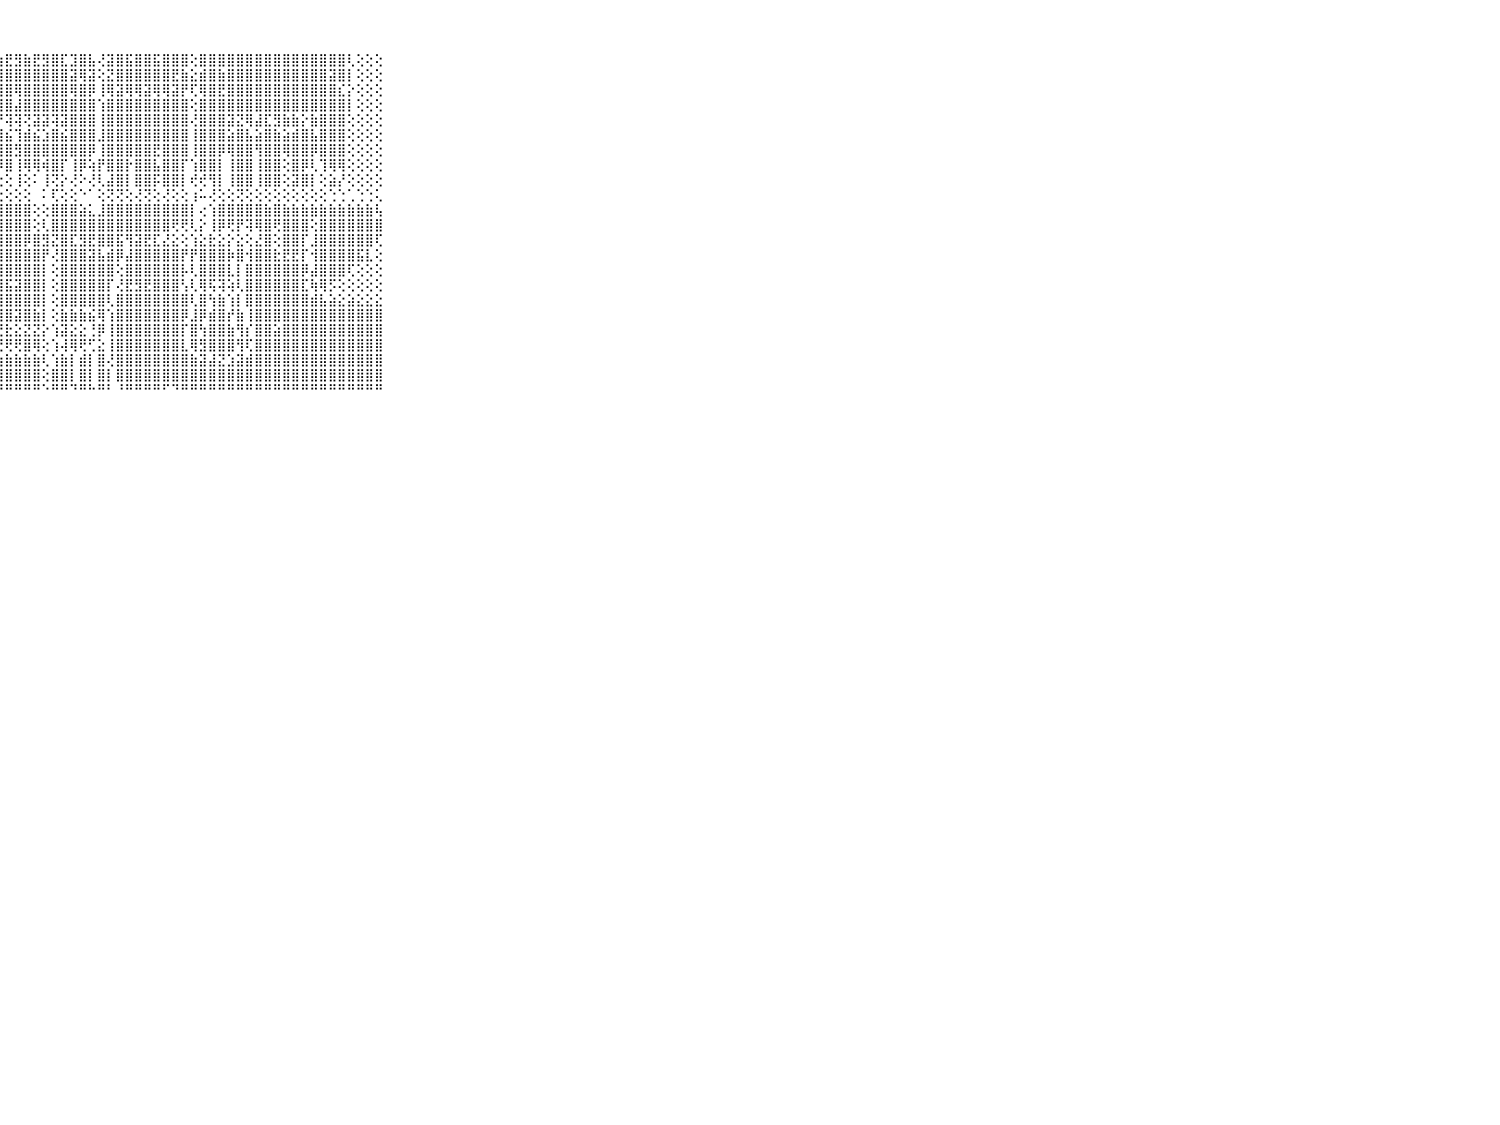

⠀⠀⠀⠀⠀⠀⠀⠀⠀⠀⠀⠀⠀⠀⠀⠀⠀⠀⠀⢕⢕⠀⢁⢕⣱⣮⣏⣷⣟⣻⣷⣟⣻⣿⣏⣹⣿⣧⢜⣽⣿⣯⣿⣿⣯⣿⣿⣿⢕⣿⣿⣿⣿⣿⣿⣿⣿⣿⣿⣿⣿⣿⣿⣿⣿⢇⢕⢕⢕⠀⠀⠀⠀⠀⠀⠀⠀⠀⠀⠀⠀
⠀⠀⠀⠀⠀⠀⠀⠀⠀⠀⠀⠀⠀⠀⠀⠀⠀⠀⠀⢕⢕⠀⠀⢕⡻⢟⣹⣿⣿⣿⣿⣿⣿⣿⣿⣽⢿⣽⢕⣝⣿⣿⣿⣿⣿⣿⣟⣷⣕⣾⣿⣷⣿⣿⣿⣿⣿⣿⣿⣿⣿⣿⣿⣽⣿⡇⢕⢕⢕⠀⠀⠀⠀⠀⠀⠀⠀⠀⠀⠀⠀
⠀⠀⠀⠀⠀⠀⠀⠀⠀⠀⠀⠀⠀⠀⠀⠀⠀⠀⠀⢕⢕⠀⠁⢕⢟⡻⢿⣿⣿⢿⣿⣿⣿⣿⣿⢿⣿⡿⢸⢿⣽⢿⢿⣽⢿⢿⣽⡟⢏⢿⣿⣟⣿⣿⣿⣿⣿⣿⣿⣿⣿⣿⣿⣿⣎⡕⢕⢕⢕⠀⠀⠀⠀⠀⠀⠀⠀⠀⠀⠀⠀
⠀⠀⠀⠀⠀⠀⠀⠀⠀⠀⠀⠀⠀⠀⠀⠀⠀⠀⠄⢕⢕⢄⢄⢕⣾⣿⣾⣿⣿⣼⣿⣿⣿⣿⣿⣿⣿⣿⢱⣿⣿⣿⣿⣿⣿⣿⣿⣿⢕⣿⣿⣿⣿⣿⣿⣿⣿⣿⣿⣿⣿⣿⣿⣿⣿⡇⢕⢕⢕⠀⠀⠀⠀⠀⠀⠀⠀⠀⠀⠀⠀
⠀⠀⠀⠀⠀⠀⠀⠀⠀⠀⠀⠀⠀⠀⠀⠀⠀⠀⢔⢕⢕⢕⢕⢕⣿⣿⣯⡝⢽⢽⢝⣽⣽⢽⣽⣿⣿⣿⢸⣿⣿⣿⣿⣿⣿⣿⣿⣿⢜⣿⣿⣿⣽⣝⢿⣼⣏⣻⣷⣷⡕⣷⣿⣿⣿⢕⢕⢕⢕⠀⠀⠀⠀⠀⠀⠀⠀⠀⠀⠀⠀
⠀⠀⠀⠀⠀⠀⠀⠀⠀⠀⠀⠀⠀⠀⠀⠀⠀⢕⢕⢕⢕⢕⢕⢕⣿⣿⣏⣾⣮⢹⣾⣮⣱⣿⣮⣿⣿⣿⣸⣿⣿⣿⣿⣿⣿⣿⣿⣿⢸⣿⣿⣿⣵⣿⣧⣵⣿⣷⣵⣾⣿⣧⣿⣿⣿⢕⢕⢕⢕⠀⠀⠀⠀⠀⠀⠀⠀⠀⠀⠀⠀
⠀⠀⠀⠀⠀⠀⠀⠀⠀⠀⠀⠀⠀⠀⠀⠀⢄⢕⢕⢕⢕⢕⢕⢕⣿⣿⣿⣿⣿⣻⣿⣿⣿⣿⣿⣿⣿⡿⢸⣿⣿⣿⣿⣿⣟⣿⣿⣿⢸⣿⣿⡿⢿⣿⣿⢻⣿⣿⢿⣿⣿⡿⣿⣿⣿⢕⢕⢕⢕⠀⠀⠀⠀⠀⠀⠀⠀⠀⠀⠀⠀
⠀⠀⠀⠀⠀⠀⠀⠀⠀⠀⠀⠀⠀⠀⠀⠀⠀⢕⢕⢕⢕⢕⢕⢕⣿⡻⢕⡿⣿⢸⢿⢿⢾⣿⡏⢸⡿⢵⡟⣿⣿⡗⣿⣿⣧⣿⣿⡏⢱⣿⣿⡇⢸⣿⣿⢸⣿⣿⢕⣿⡿⢇⢹⢿⢿⢕⢕⢕⢕⠀⠀⠀⠀⠀⠀⠀⠀⠀⠀⠀⠀
⠀⠀⠀⠀⠀⠀⠀⠀⠀⠀⠀⠀⠀⠔⢄⢑⢄⣵⢕⢕⢕⢕⢕⢕⢿⢕⢕⢕⢕⢸⢕⠅⢸⢝⡕⢜⠕⢜⢇⣼⣿⡇⣿⣿⡯⣿⣿⡇⢞⢞⢻⡇⢸⣿⣿⢸⣿⣿⢕⣽⣿⡇⢕⣵⡜⢕⢕⢕⢕⠀⠀⠀⠀⠀⠀⠀⠀⠀⠀⠀⠀
⠀⠀⠀⠀⠀⠀⠀⠀⠀⠀⠀⠀⠀⢀⢀⢁⢁⢜⢕⢕⢕⢕⢕⢕⢕⢕⢕⢕⢕⢕⢕⠀⠅⢏⢕⢕⠑⠁⢕⢝⢝⢕⢜⢝⢕⢜⢕⢕⢰⠥⢜⢕⢕⢝⢕⢕⢕⢕⢕⢕⢕⢕⢕⢑⢑⢁⢑⢑⢅⠀⠀⠀⠀⠀⠀⠀⠀⠀⠀⠀⠀
⠀⠀⠀⠀⠀⠀⠀⠀⠀⠀⠀⣿⣿⣿⣿⣿⡇⣿⣿⣿⣿⣿⣿⣿⣿⣿⣿⣿⣿⣿⣿⢕⢕⣿⣿⣿⣵⣅⣸⣿⣿⣿⣿⣿⣿⣿⣿⣿⡇⢔⢱⣿⣿⣿⣿⣿⣷⣿⣷⣷⣷⣷⣷⣷⣷⣷⣷⣷⢧⠀⠀⠀⠀⠀⠀⠀⠀⠀⠀⠀⠀
⠀⠀⠀⠀⠀⠀⠀⠀⠀⠀⠀⢸⣿⢷⣿⣿⣷⣿⣿⣿⣿⣿⣿⣿⣿⣿⣿⣿⣿⣿⣿⢕⢇⣿⣿⣿⣿⣿⣿⣿⣿⣿⣿⣿⣿⣿⢟⢟⢇⡕⢸⡿⢟⡟⢽⢿⣿⢟⣿⣿⣿⢕⣿⣿⣿⣿⣿⣿⣿⠀⠀⠀⠀⠀⠀⠀⠀⠀⠀⠀⠀
⠀⠀⠀⠀⠀⠀⠀⠀⠀⠀⠀⢸⢿⢸⣿⣿⣇⣹⣿⣿⣿⣿⣿⣿⣿⣿⣻⣿⣿⣿⡿⣿⣻⣝⣿⣏⣻⣟⣿⣿⣯⢻⣽⣟⣏⣜⣕⢕⢱⣕⣗⣕⡕⣕⢕⣜⣿⢕⣿⣿⡏⣸⣿⣿⣿⣿⣿⣿⢏⠀⠀⠀⠀⠀⠀⠀⠀⠀⠀⠀⠀
⠀⠀⠀⠀⠀⠀⠀⠀⠀⠀⠀⢗⢞⣼⣿⣿⣿⣿⣿⣿⣿⣿⣿⣿⣿⣿⡇⣿⣿⣿⣿⣿⡟⢜⣿⣿⣿⣽⣧⣾⡿⣼⣿⣿⣿⣿⣿⡟⡟⣿⣿⣿⡷⣿⢺⣿⣿⣗⣟⣟⡏⢺⣿⣿⣿⣿⣯⣇⢕⠀⠀⠀⠀⠀⠀⠀⠀⠀⠀⠀⠀
⠀⠀⠀⠀⠀⠀⠀⠀⠀⠀⠀⣿⣿⣿⣿⣿⣿⣿⣿⣿⣿⣿⣿⣿⣿⣿⡇⢸⣿⣿⣿⣿⡇⢕⣿⣿⣿⣿⣿⣿⢕⣿⣿⣿⣿⣿⣿⡧⢇⣿⣿⣿⣇⡇⣿⣿⣿⣿⣿⣿⡿⣼⣿⣿⣿⢏⢕⢕⢕⠀⠀⠀⠀⠀⠀⠀⠀⠀⠀⠀⠀
⠀⠀⠀⠀⠀⠀⠀⠀⠀⠀⠀⣿⣿⣿⣿⣿⣿⣯⣯⣽⣽⣽⣽⣿⣽⣽⡕⢸⣯⣽⣿⣿⡇⢕⣿⣿⣿⣿⣿⡏⢜⣟⣻⣟⣿⣿⣿⢣⢇⢿⢯⢽⢵⢇⣿⣿⣿⣿⣿⣿⣏⢷⢿⡫⢕⢕⢕⢕⢕⠀⠀⠀⠀⠀⠀⠀⠀⠀⠀⠀⠀
⠀⠀⠀⠀⠀⠀⠀⠀⠀⠀⠀⣿⣿⣿⣿⣿⣿⣿⣿⣿⣿⣿⣿⣿⣿⣿⣯⢸⣿⣿⣿⣿⡇⢕⣿⣿⣿⣿⣿⢇⣿⣿⣿⣿⣿⣿⣿⣿⢇⣿⢳⣷⢱⡇⣿⣿⣿⣿⣿⣿⣿⣾⣧⣵⣕⣵⣕⣕⣕⠀⠀⠀⠀⠀⠀⠀⠀⠀⠀⠀⠀
⠀⠀⠀⠀⠀⠀⠀⠀⠀⠀⠀⣿⣿⡿⢿⢿⣿⣿⣿⣿⣿⣿⣿⣿⣿⣿⣿⢸⣿⣽⣿⣷⡇⢕⣷⣷⣷⣮⢿⢱⣿⣿⣿⣿⣿⣿⣿⡿⣸⡿⣾⣿⡞⣷⢸⣿⣿⣿⣿⣿⣿⣿⣿⣿⣿⣿⣿⣿⣿⠀⠀⠀⠀⠀⠀⠀⠀⠀⠀⠀⠀
⠀⠀⠀⠀⠀⠀⠀⠀⠀⠀⠀⣻⣿⣷⡇⣺⣿⣿⣿⣿⣿⣿⣿⣿⣿⣿⣿⢜⣗⣕⣝⣝⡕⢱⣽⣕⣕⢘⡿⢸⣿⣿⣿⣿⣿⣿⣿⡏⣿⢳⣿⣿⣷⢻⡎⣿⣿⣵⣿⣿⣿⣿⣿⣿⣿⣿⣿⣿⣿⠀⠀⠀⠀⠀⠀⠀⠀⠀⠀⠀⠀
⠀⠀⠀⠀⠀⠀⠀⠀⠀⠀⠀⣻⣿⣿⣿⣿⣿⣿⣿⣿⣿⣿⣿⣿⣿⣿⣟⢜⢟⢟⣿⢿⢕⢱⢼⢿⢟⢋⣕⢸⣿⣿⣿⣿⣿⣿⣿⣇⢿⣻⣿⣿⣿⢻⢏⣿⣿⣿⣿⣿⣿⣿⣿⣿⣿⣿⣿⣿⣿⠀⠀⠀⠀⠀⠀⠀⠀⠀⠀⠀⠀
⠀⠀⠀⠀⠀⠀⠀⠀⠀⠀⠀⢻⣿⣿⣿⣿⣿⣿⣿⣿⣿⣿⣿⣿⣿⣿⣿⣷⣷⣷⣷⣷⢇⢱⣷⡇⣾⡇⣿⢜⣿⣿⣿⣿⣿⣿⣿⣿⣷⣽⣼⣝⣱⣽⣾⣿⣿⣿⣿⣿⣿⣿⣿⣿⣿⣿⣿⣿⣿⠀⠀⠀⠀⠀⠀⠀⠀⠀⠀⠀⠀
⠀⠀⠀⠀⠀⠀⠀⠀⠀⠀⠀⢱⢻⣿⣿⣿⣿⣿⣿⣿⣿⣿⣿⣿⣿⣿⣿⣿⣿⣿⣿⣿⢕⣿⣿⡇⣿⡇⣿⡇⣿⣿⣿⣿⣿⣿⣿⣿⣿⣿⣿⣿⣿⣿⣿⣿⣿⣿⣿⣿⣿⣿⣿⣿⣿⣿⣿⣿⣿⠀⠀⠀⠀⠀⠀⠀⠀⠀⠀⠀⠀
⠀⠀⠀⠀⠀⠀⠀⠀⠀⠀⠀⠘⠃⠛⠛⠛⠛⠛⠛⠛⠛⠛⠛⠛⠛⠛⠛⠛⠛⠛⠛⠛⠑⠛⠛⠙⠛⠓⠛⠃⠘⠛⠛⠛⠛⠋⠙⠛⠛⠛⠛⠛⠛⠛⠛⠛⠛⠛⠛⠛⠛⠛⠛⠛⠛⠛⠛⠛⠛⠀⠀⠀⠀⠀⠀⠀⠀⠀⠀⠀⠀